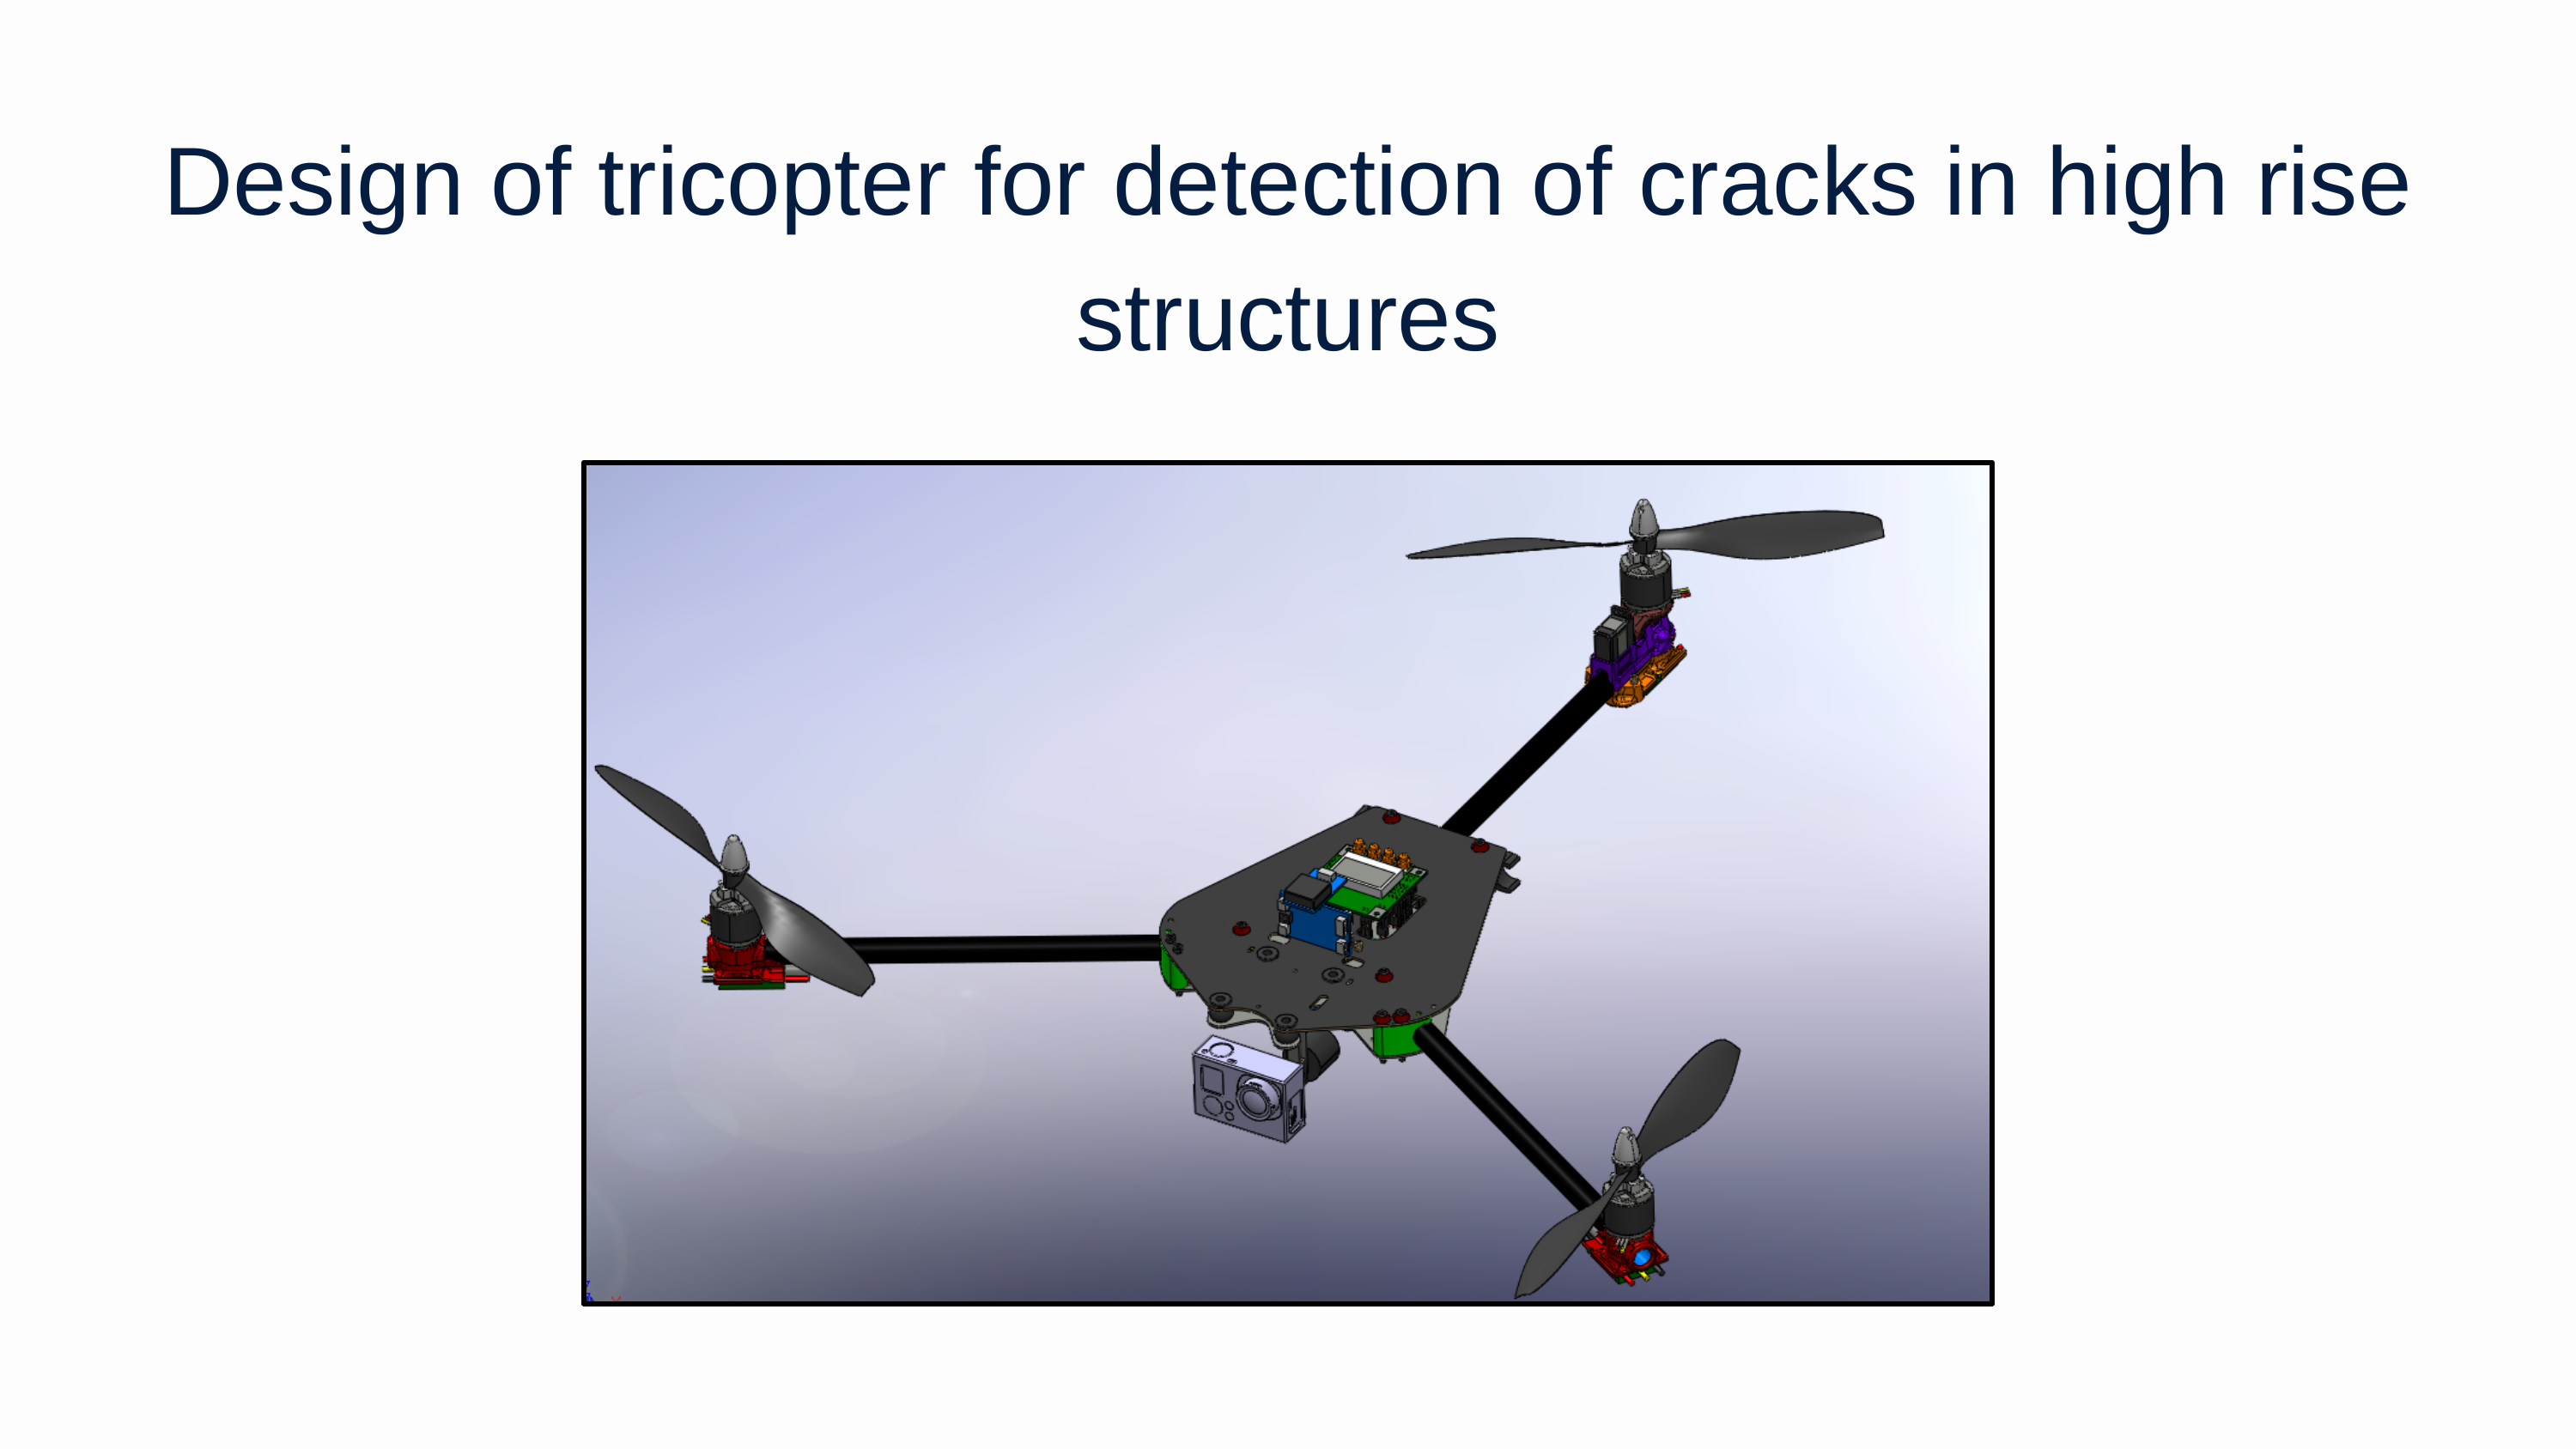

Design of tricopter for detection of cracks in high rise structures